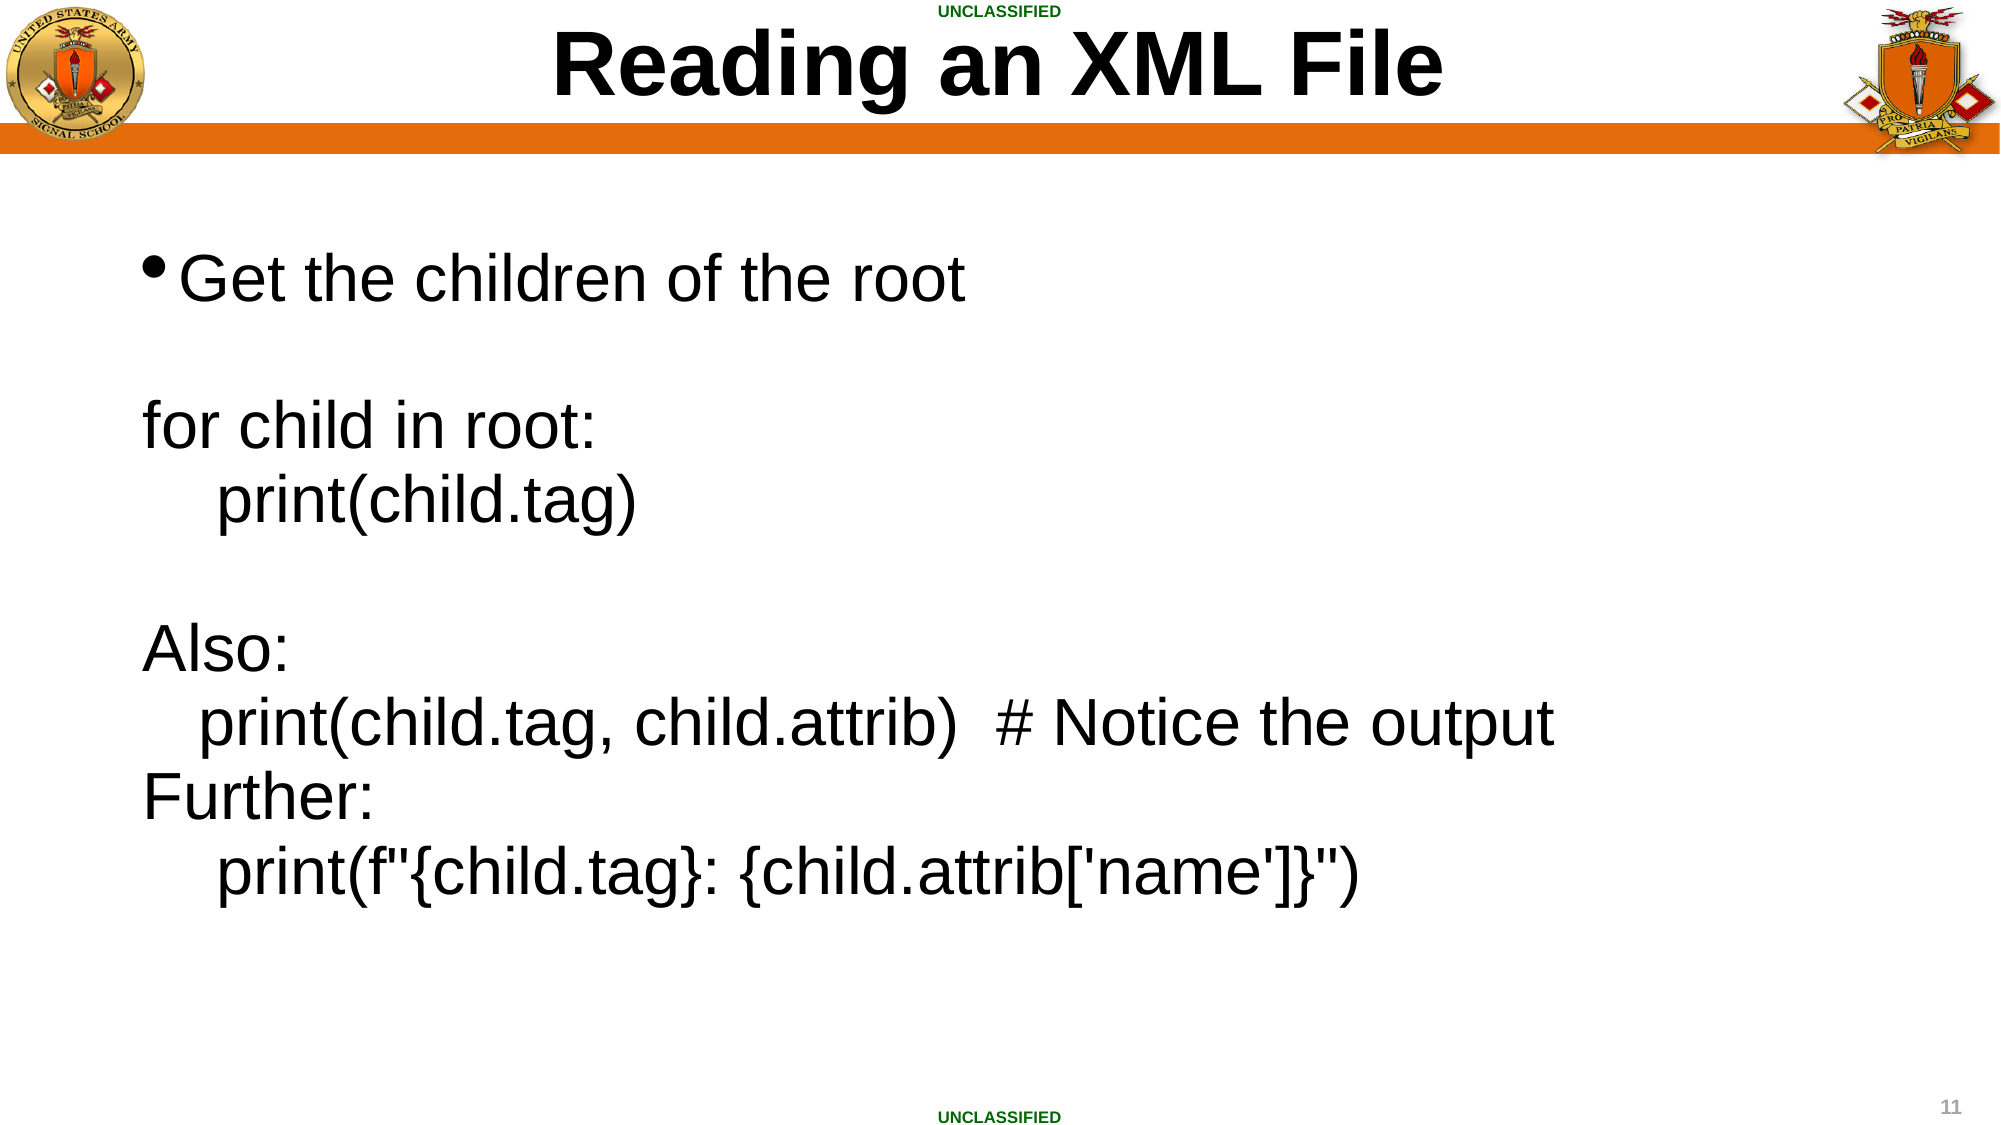

Reading an XML File
Get the children of the root

for child in root:
    print(child.tag)

Also:
   print(child.tag, child.attrib)  # Notice the output
Further:
    print(f"{child.tag}: {child.attrib['name']}")